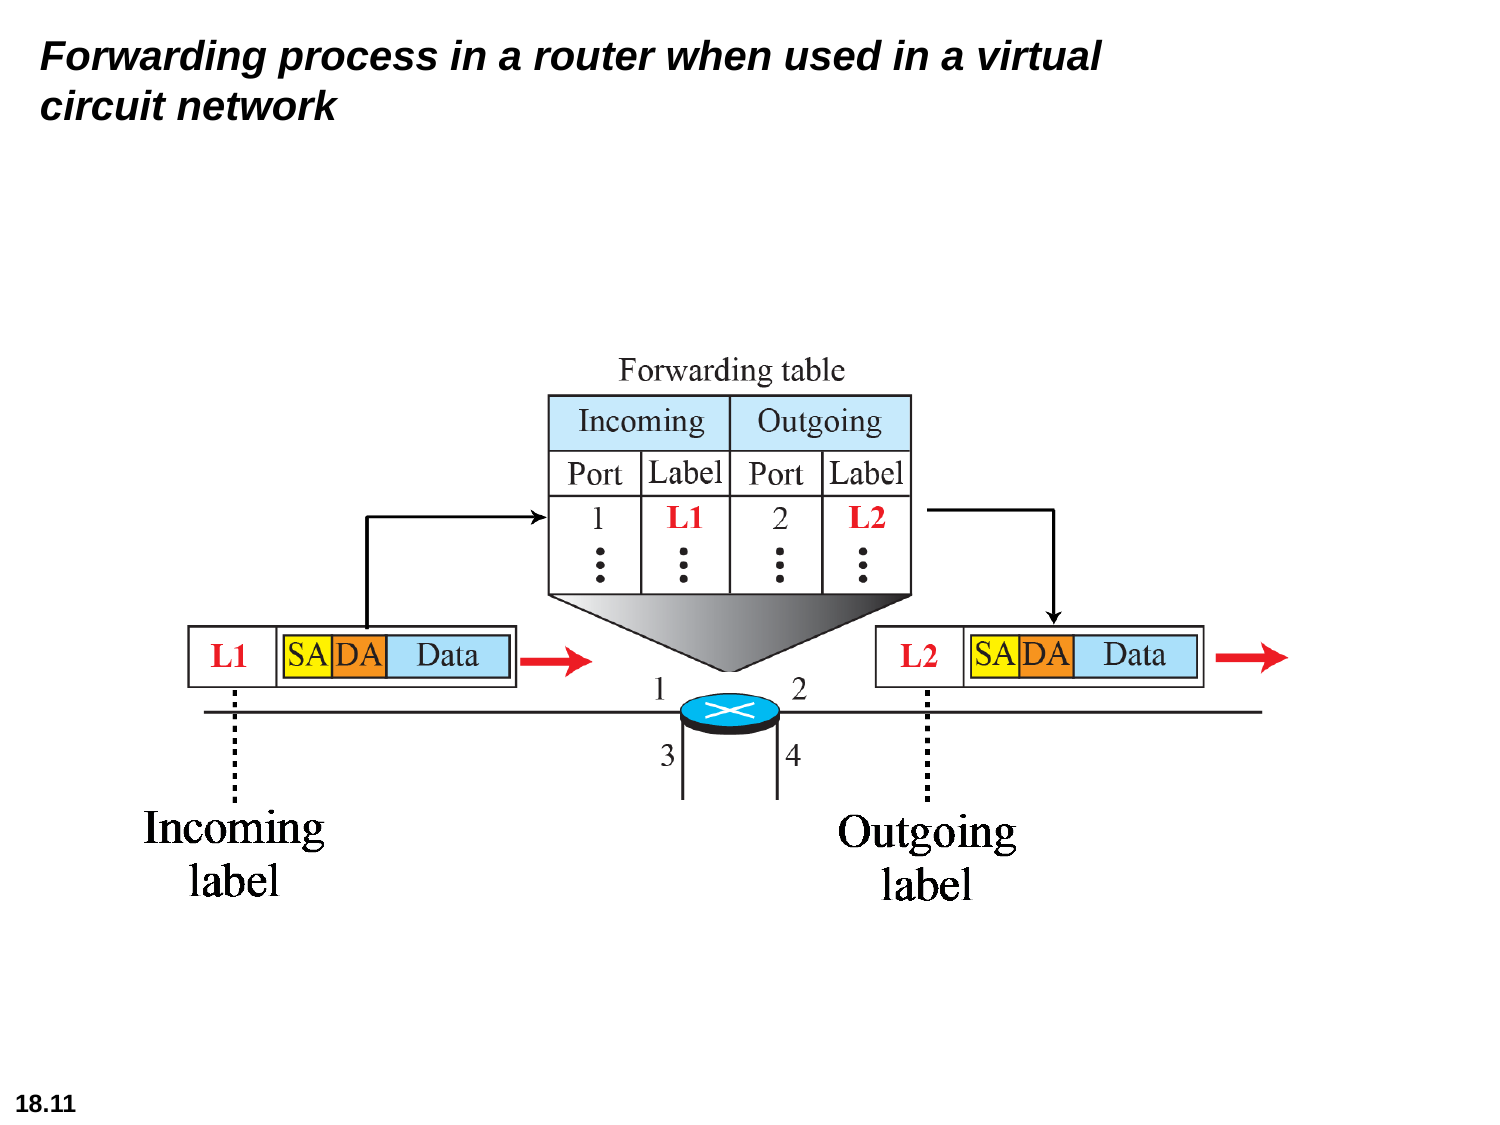

Forwarding process in a router when used in a virtual
circuit network

18.11